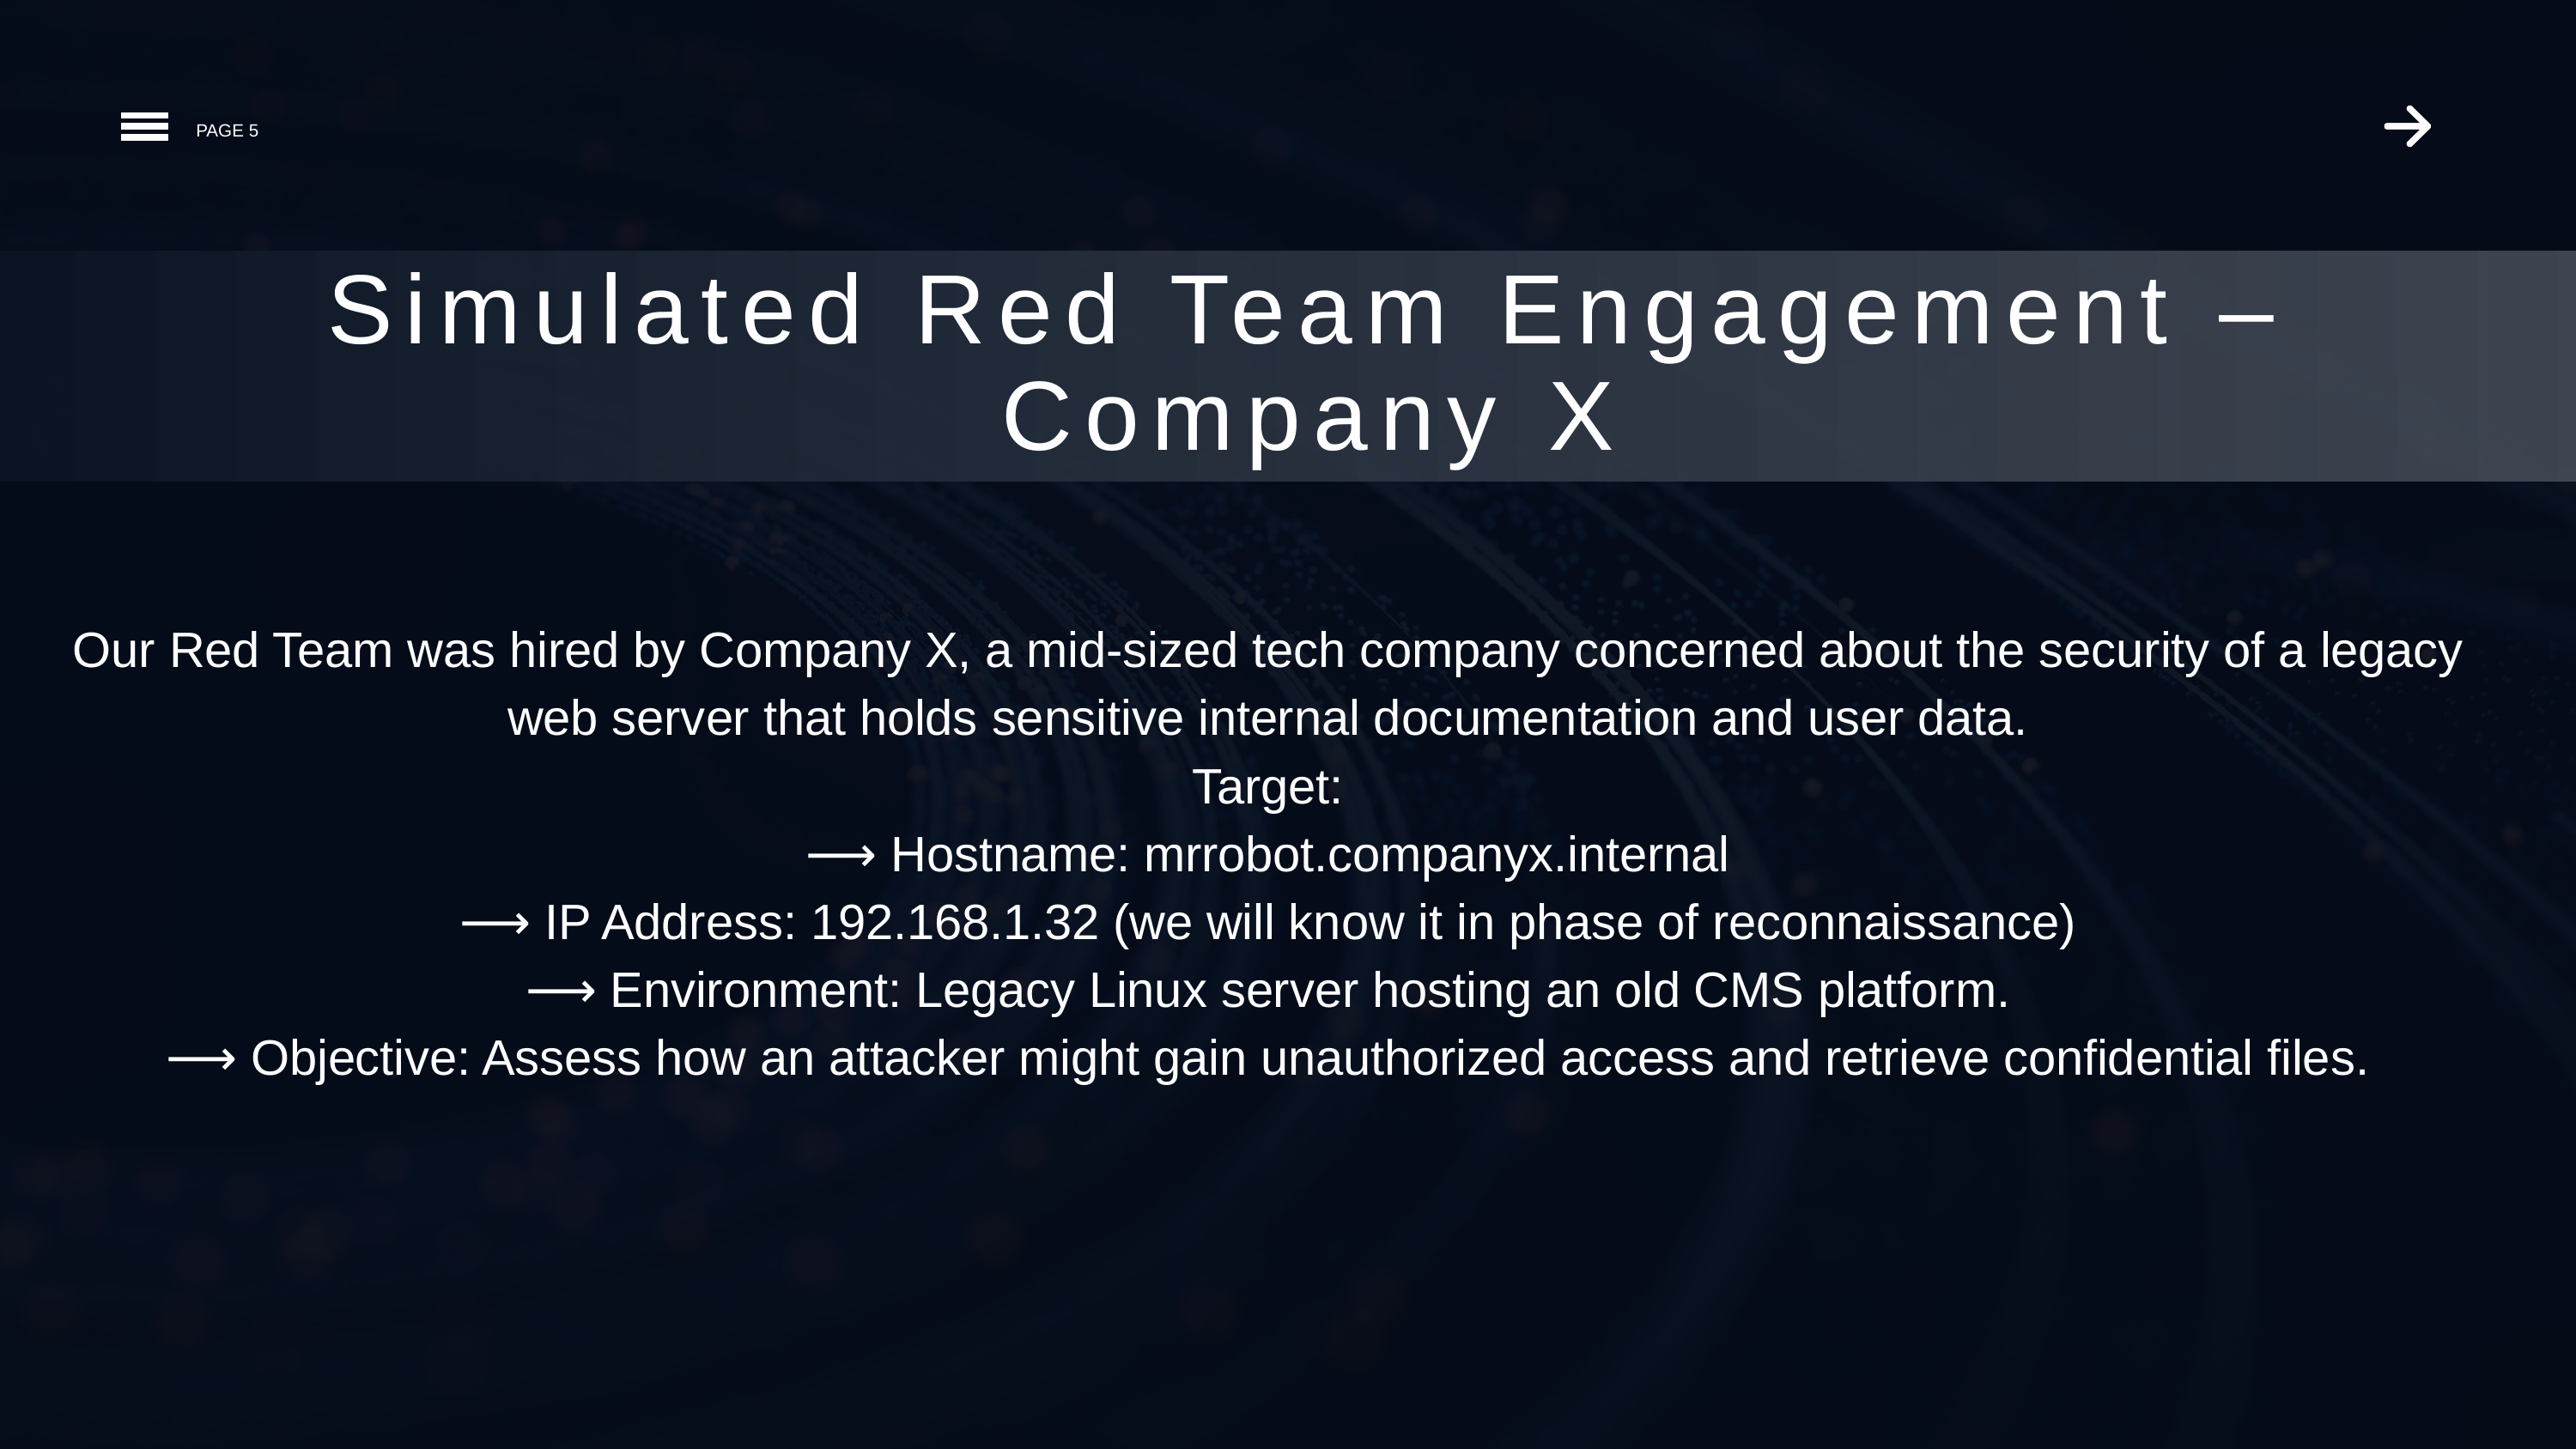

PAGE 5

Simulated Red Team Engagement – Company X
Our Red Team was hired by Company X, a mid-sized tech company concerned about the security of a legacy web server that holds sensitive internal documentation and user data.
Target:
⟶ Hostname: mrrobot.companyx.internal
⟶ IP Address: 192.168.1.32 (we will know it in phase of reconnaissance)
⟶ Environment: Legacy Linux server hosting an old CMS platform.
⟶ Objective: Assess how an attacker might gain unauthorized access and retrieve confidential files.